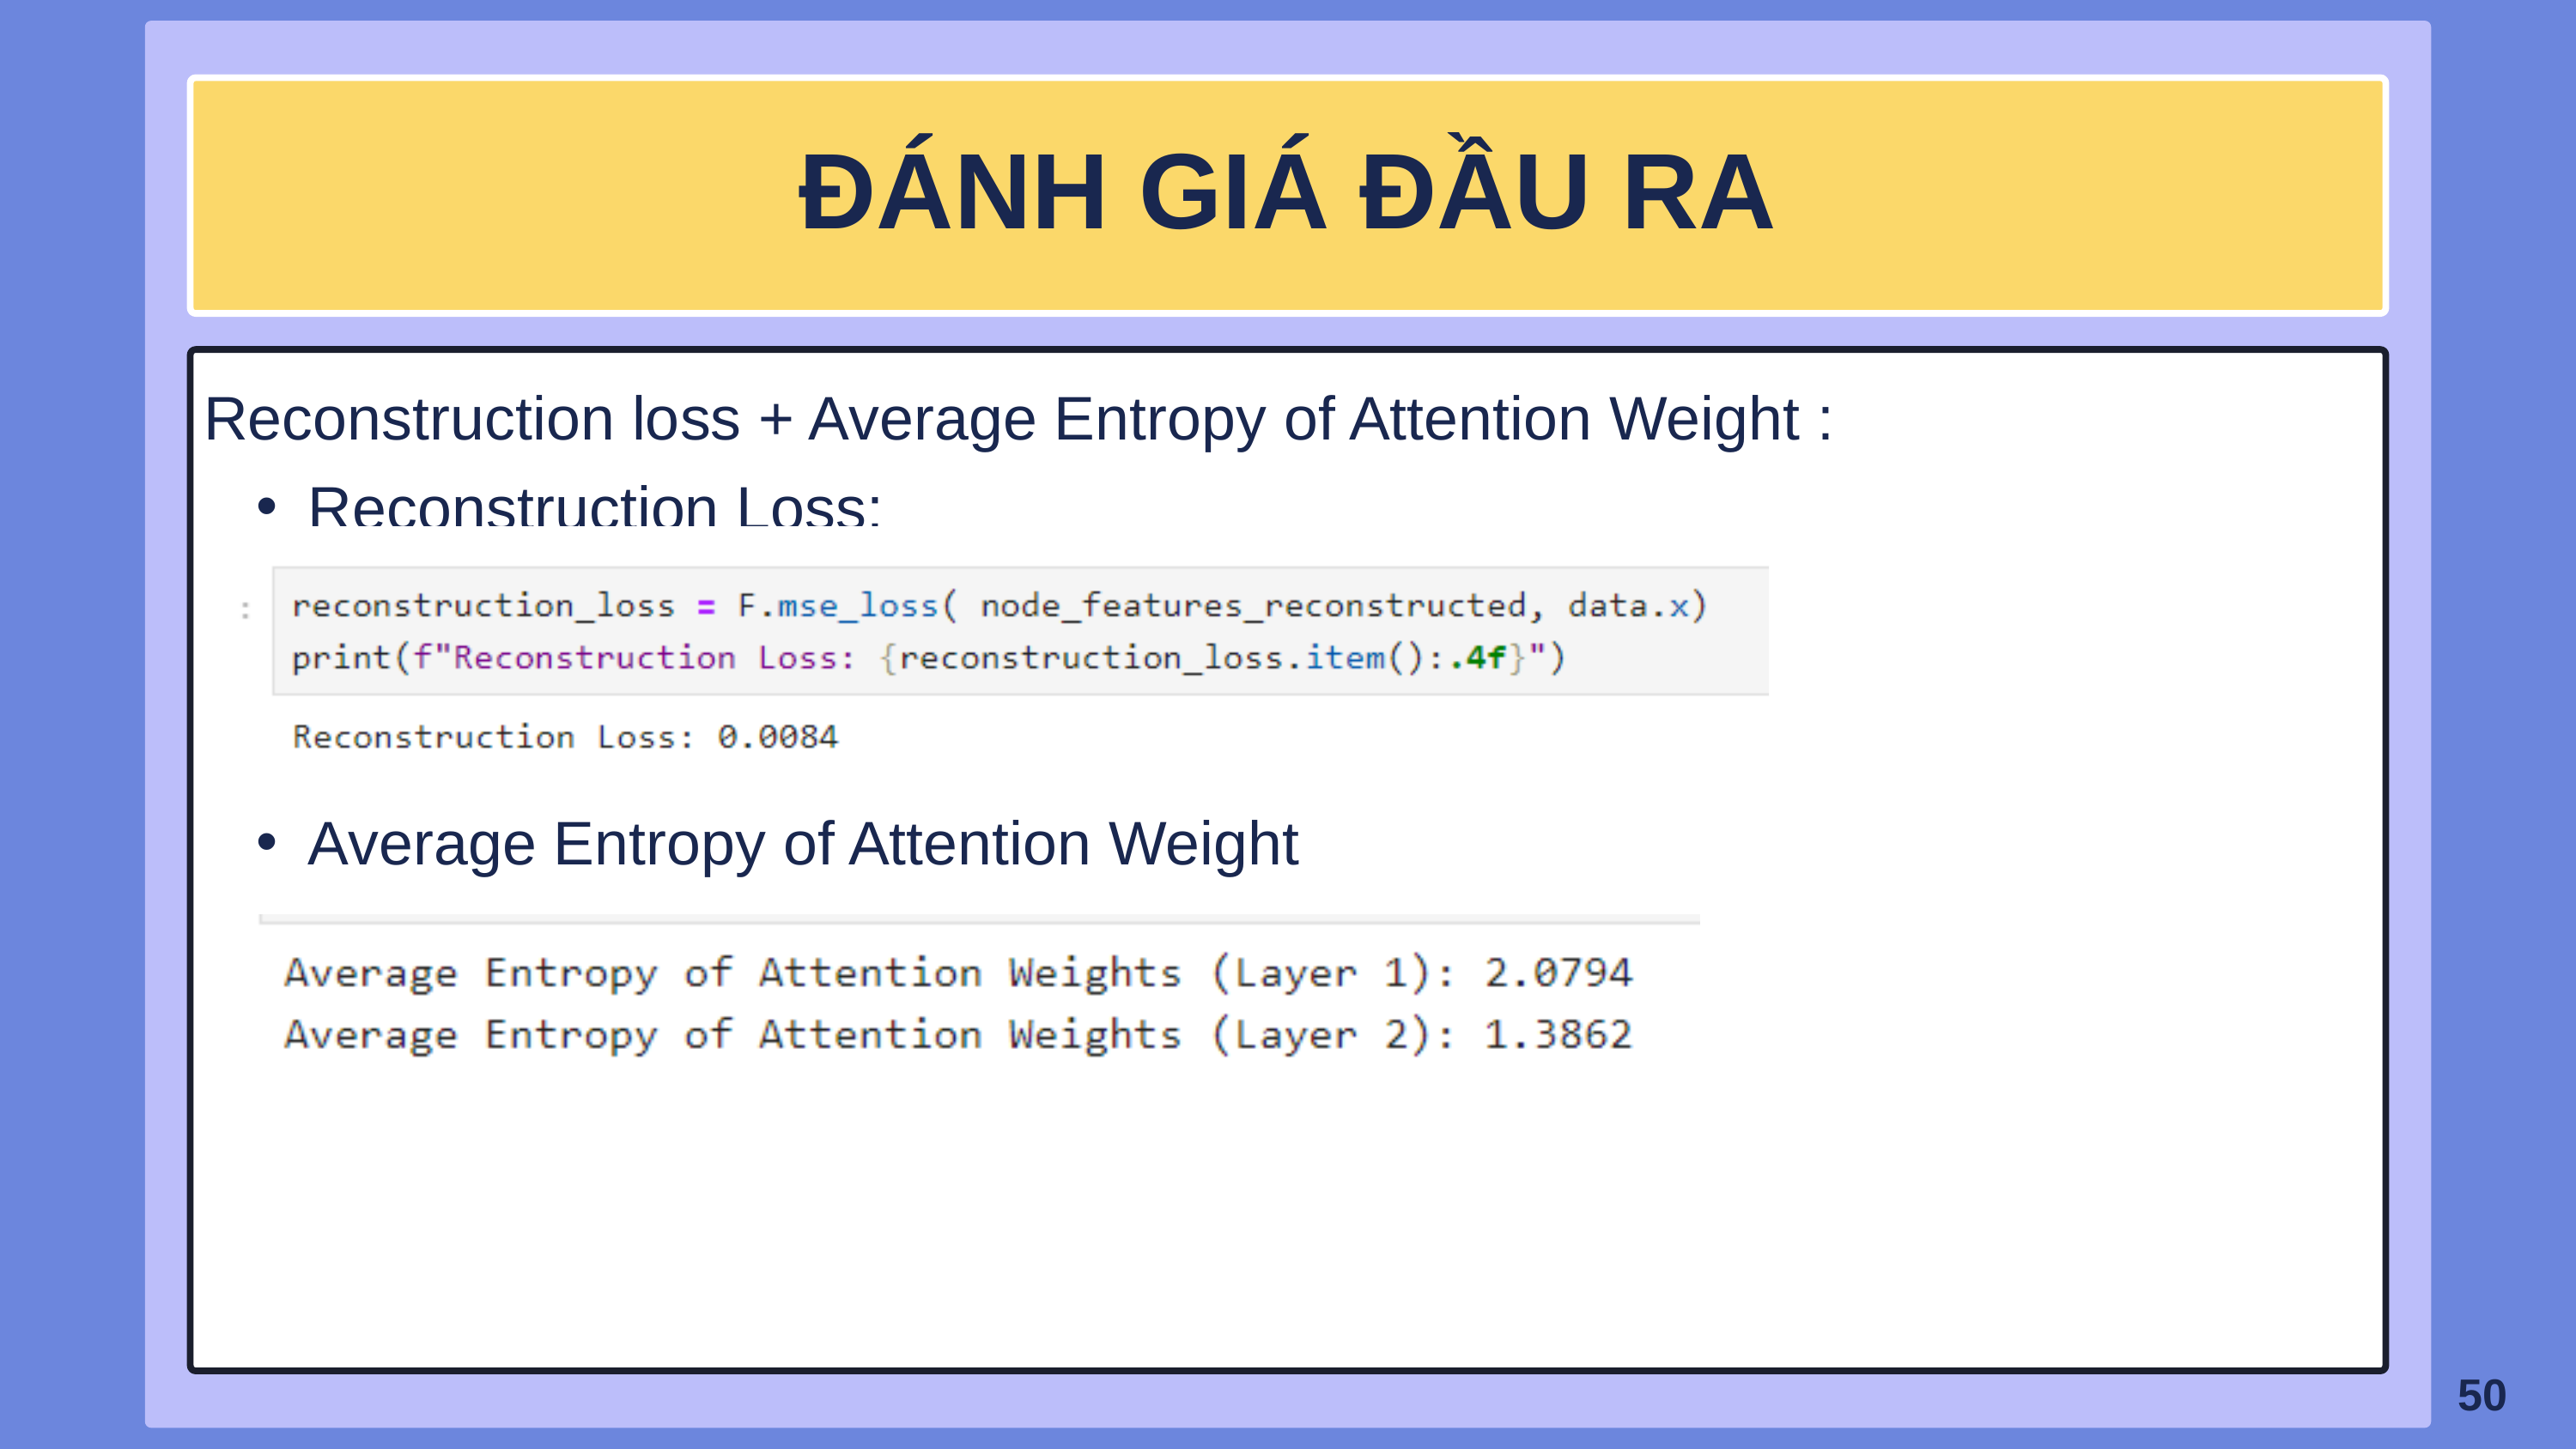

ĐÁNH GIÁ ĐẦU RA
Reconstruction loss + Average Entropy of Attention Weight :
Reconstruction Loss:

Average Entropy of Attention Weight

50